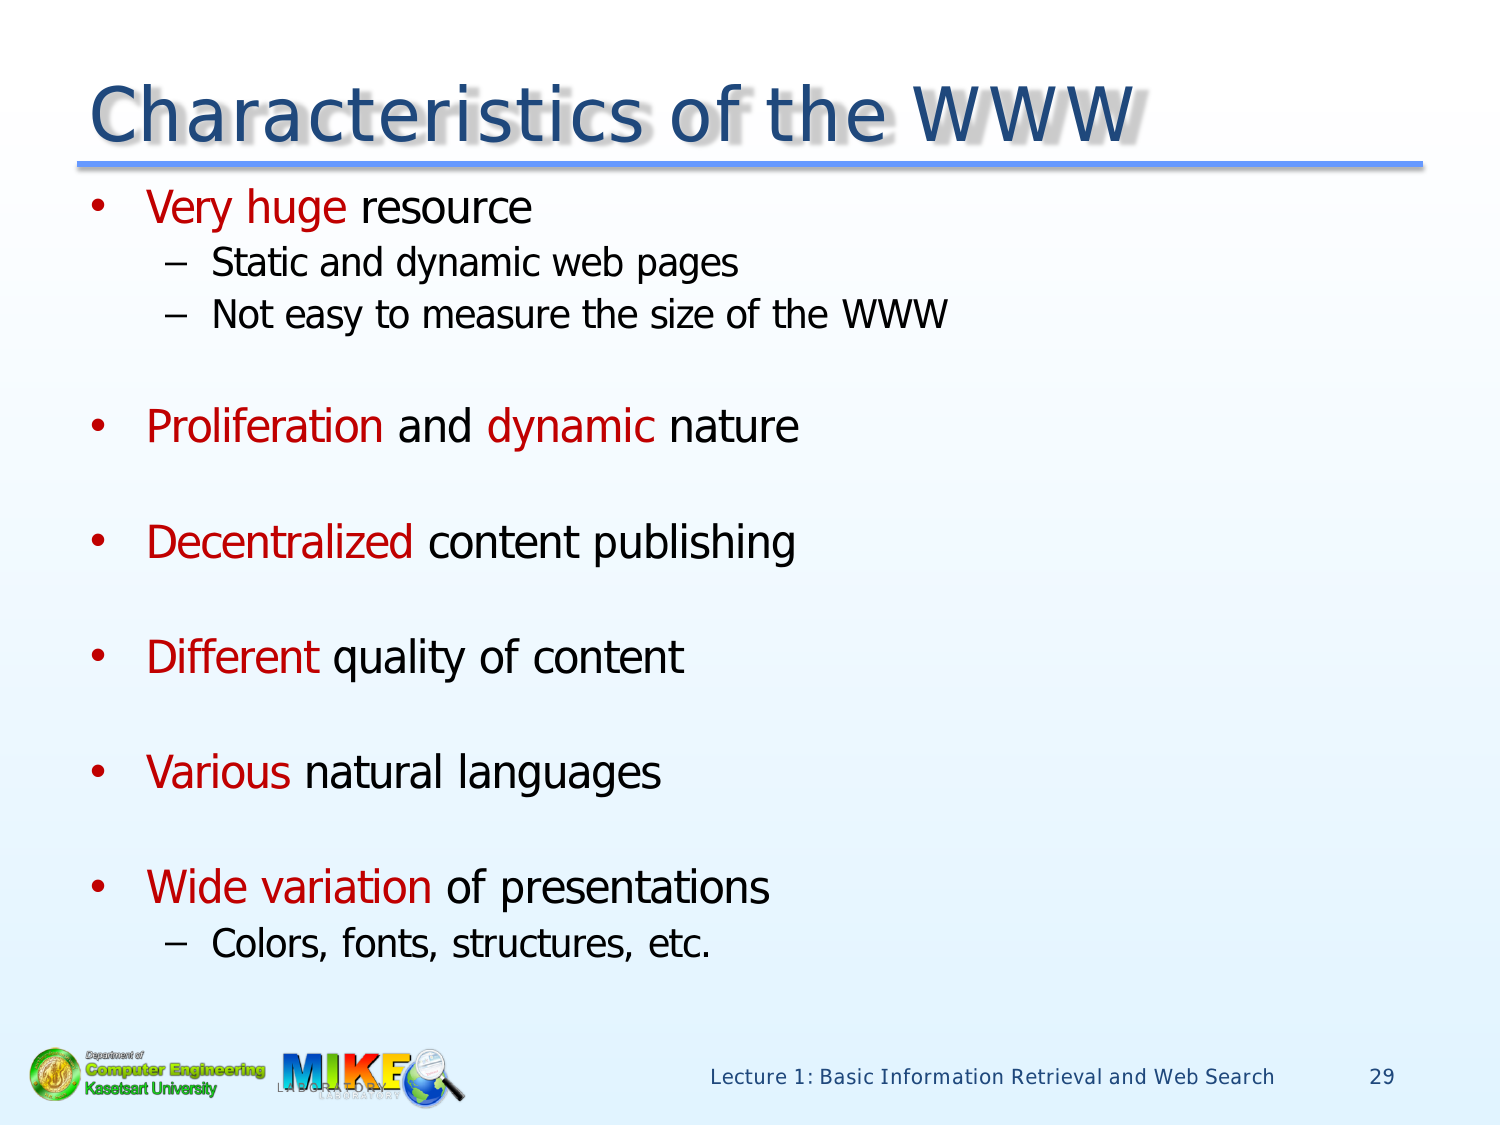

# Characteristics of the WWW
Very huge resource
Static and dynamic web pages
Not easy to measure the size of the WWW

Proliferation and dynamic nature

Decentralized content publishing

Different quality of content

Various natural languages

Wide variation of presentations
Colors, fonts, structures, etc.
Lecture 1: Basic Information Retrieval and Web Search
29